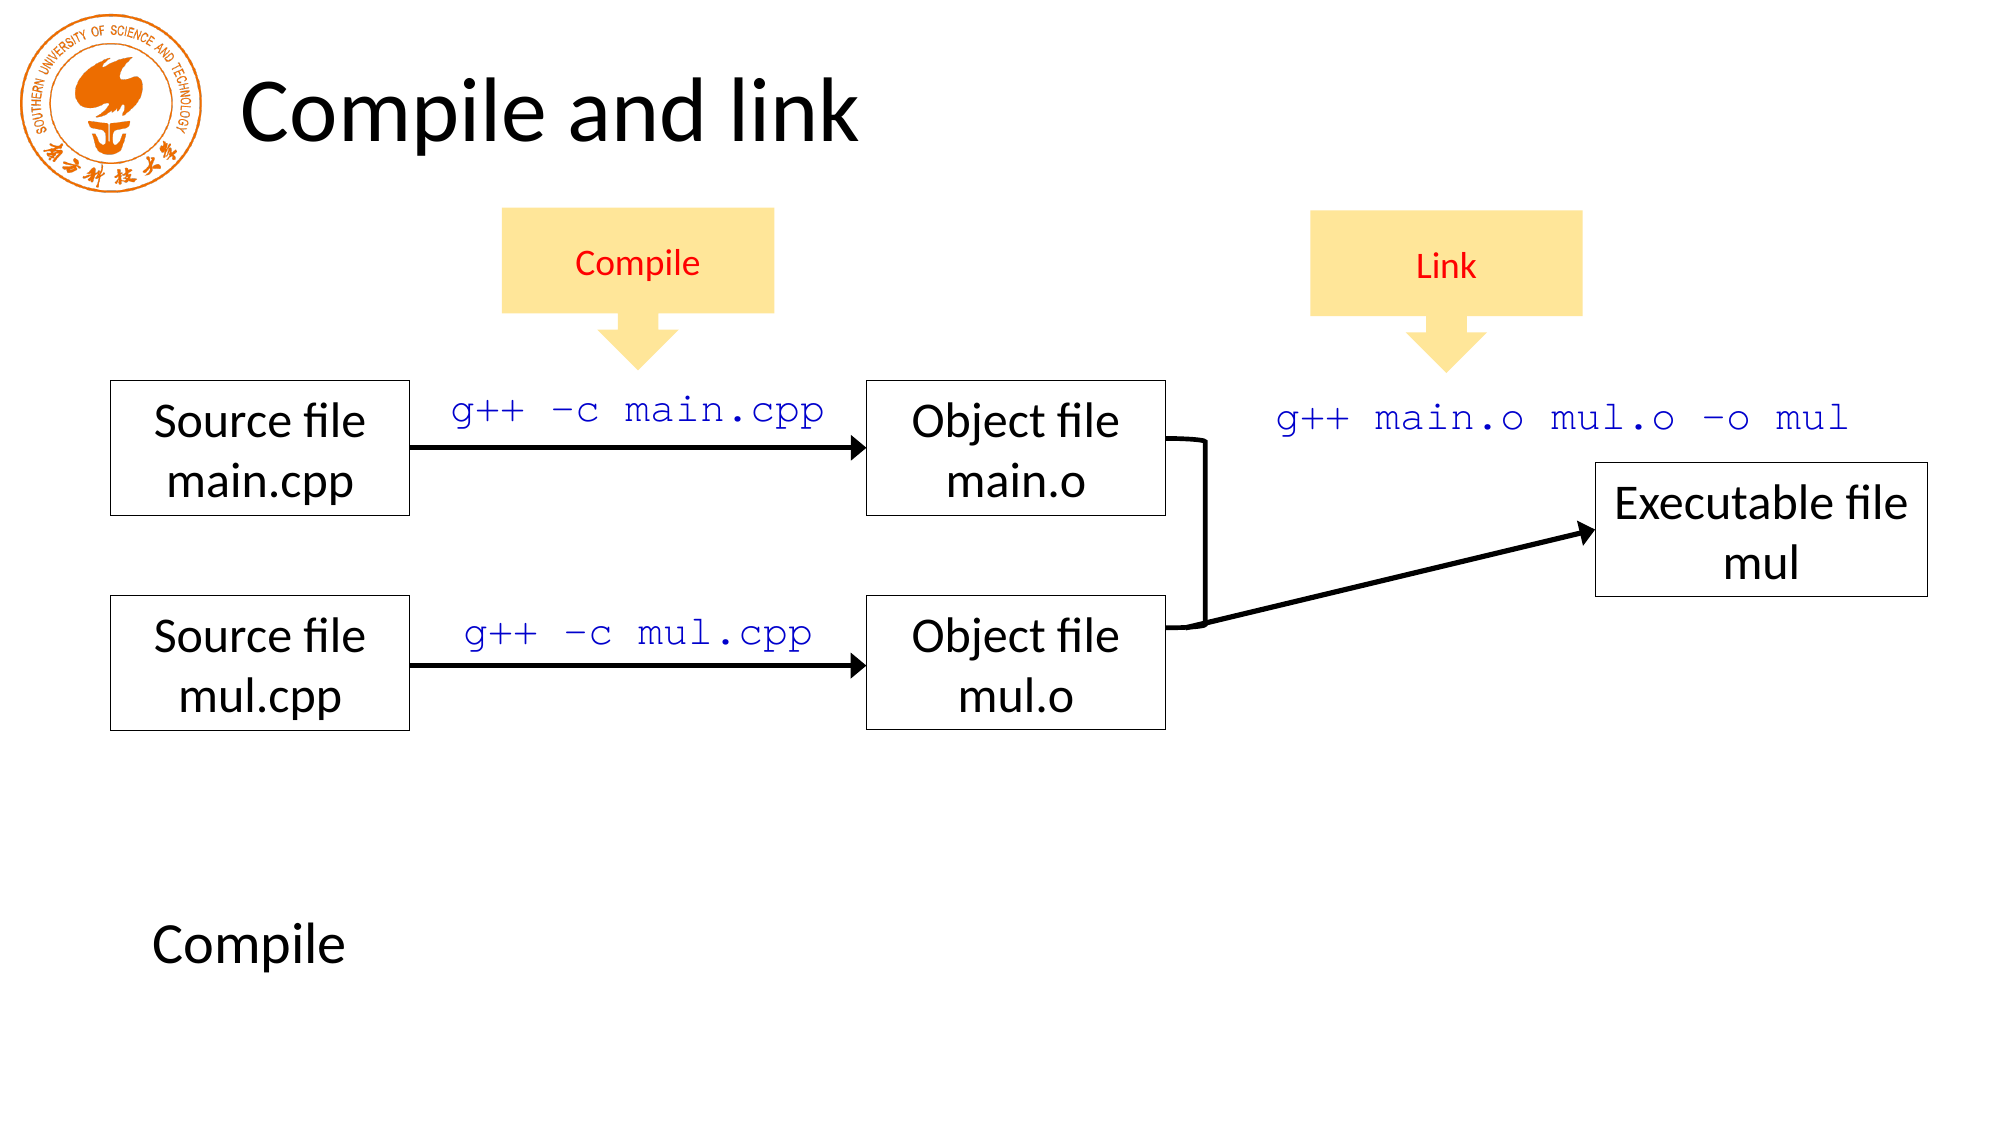

# Compile and link
Compile
Link
g++ -c main.cpp
Source file
main.cpp
Object file
main.o
g++ main.o mul.o -o mul

Executable file
mul
g++ -c mul.cpp
Object file
mul.o
Source file
mul.cpp
Compile